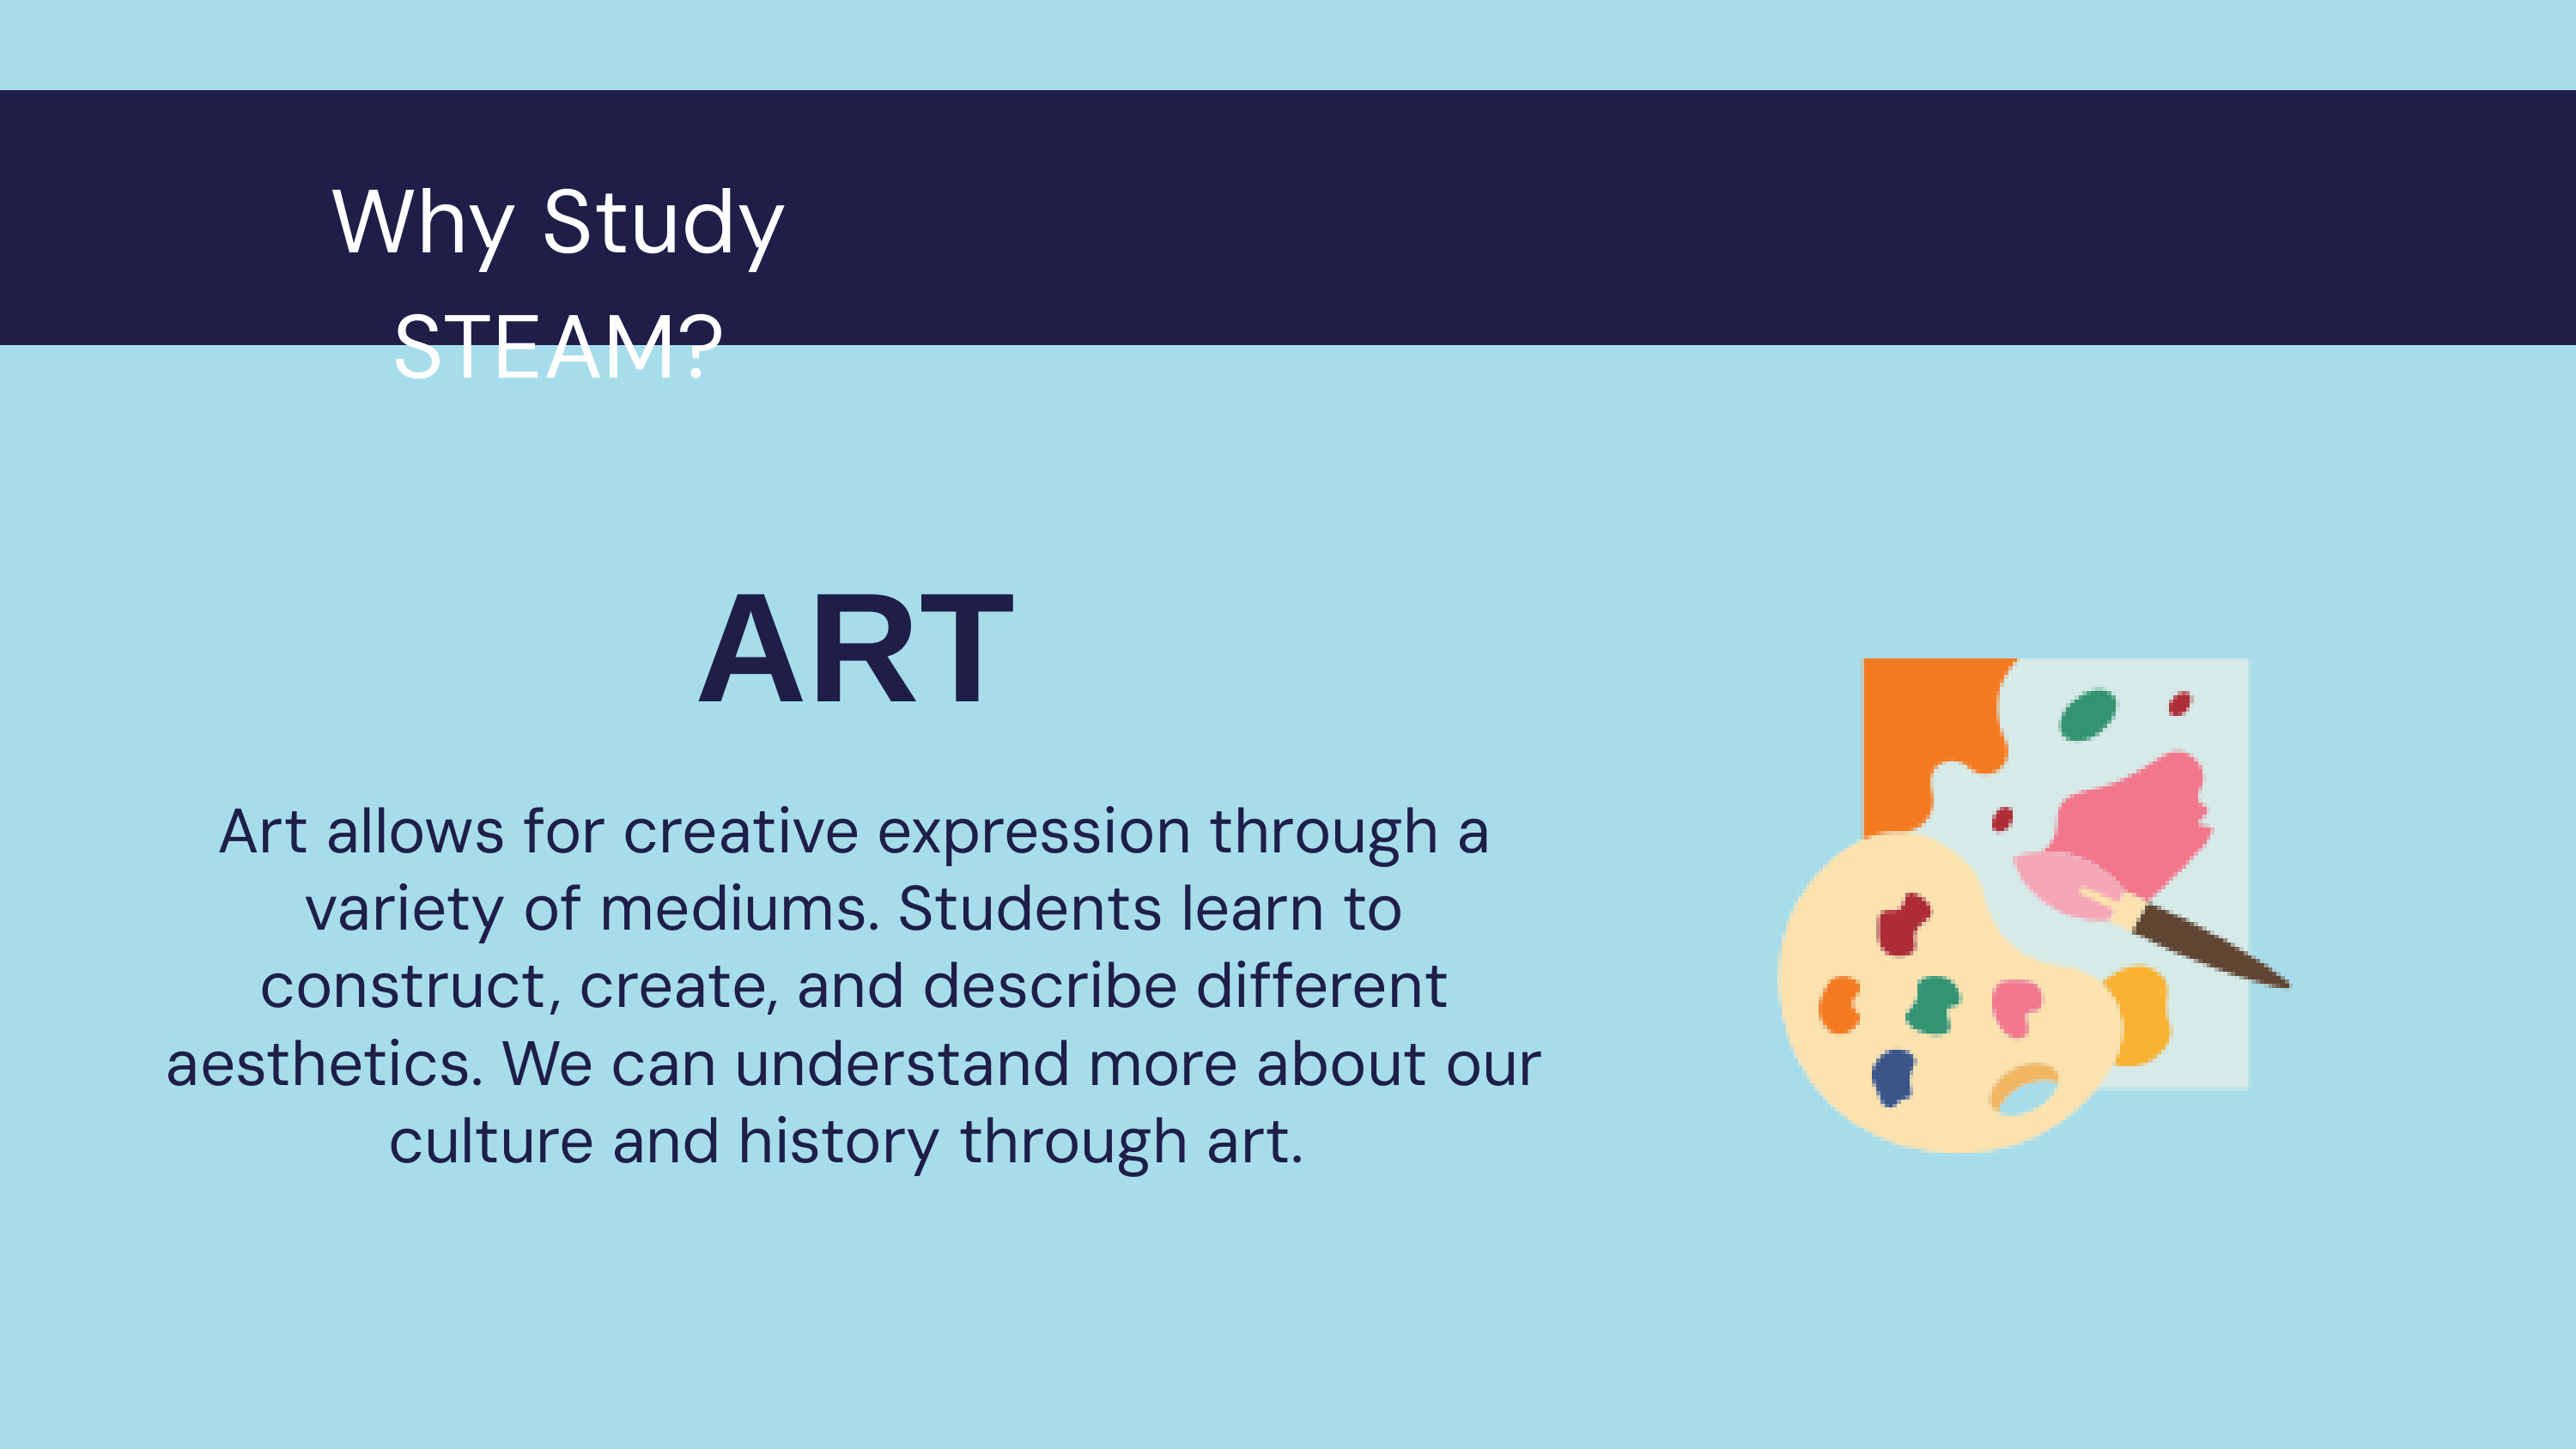

Why Study STEAM?
ART

Art allows for creative expression through a variety of mediums. Students learn to construct, create, and describe different aesthetics. We can understand more about our culture and history through art.